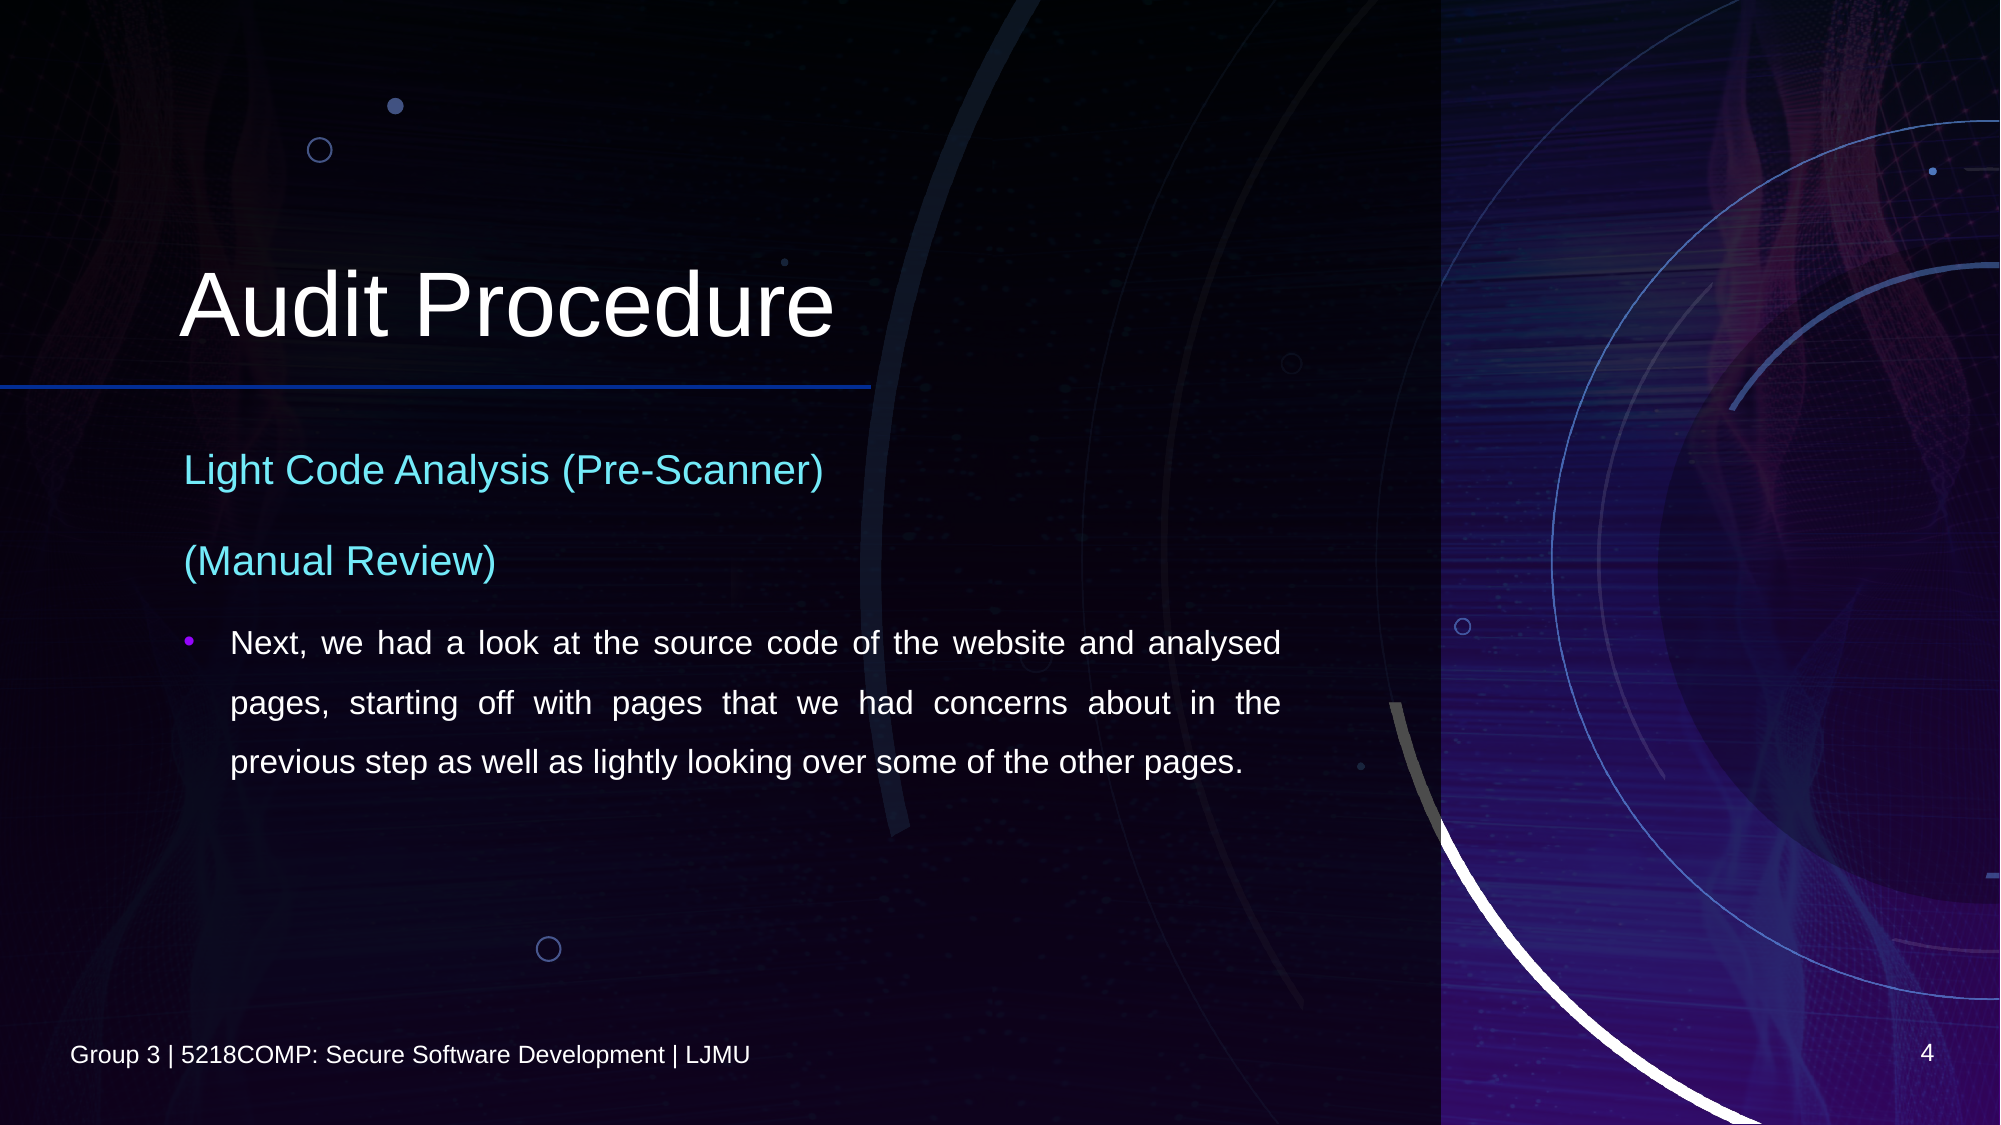

# Audit Procedure
Light Code Analysis (Pre-Scanner)
(Manual Review)

Next, we had a look at the source code of the website and analysed pages, starting off with pages that we had concerns about in the previous step as well as lightly looking over some of the other pages.

4
Group 3 | 5218COMP: Secure Software Development | LJMU